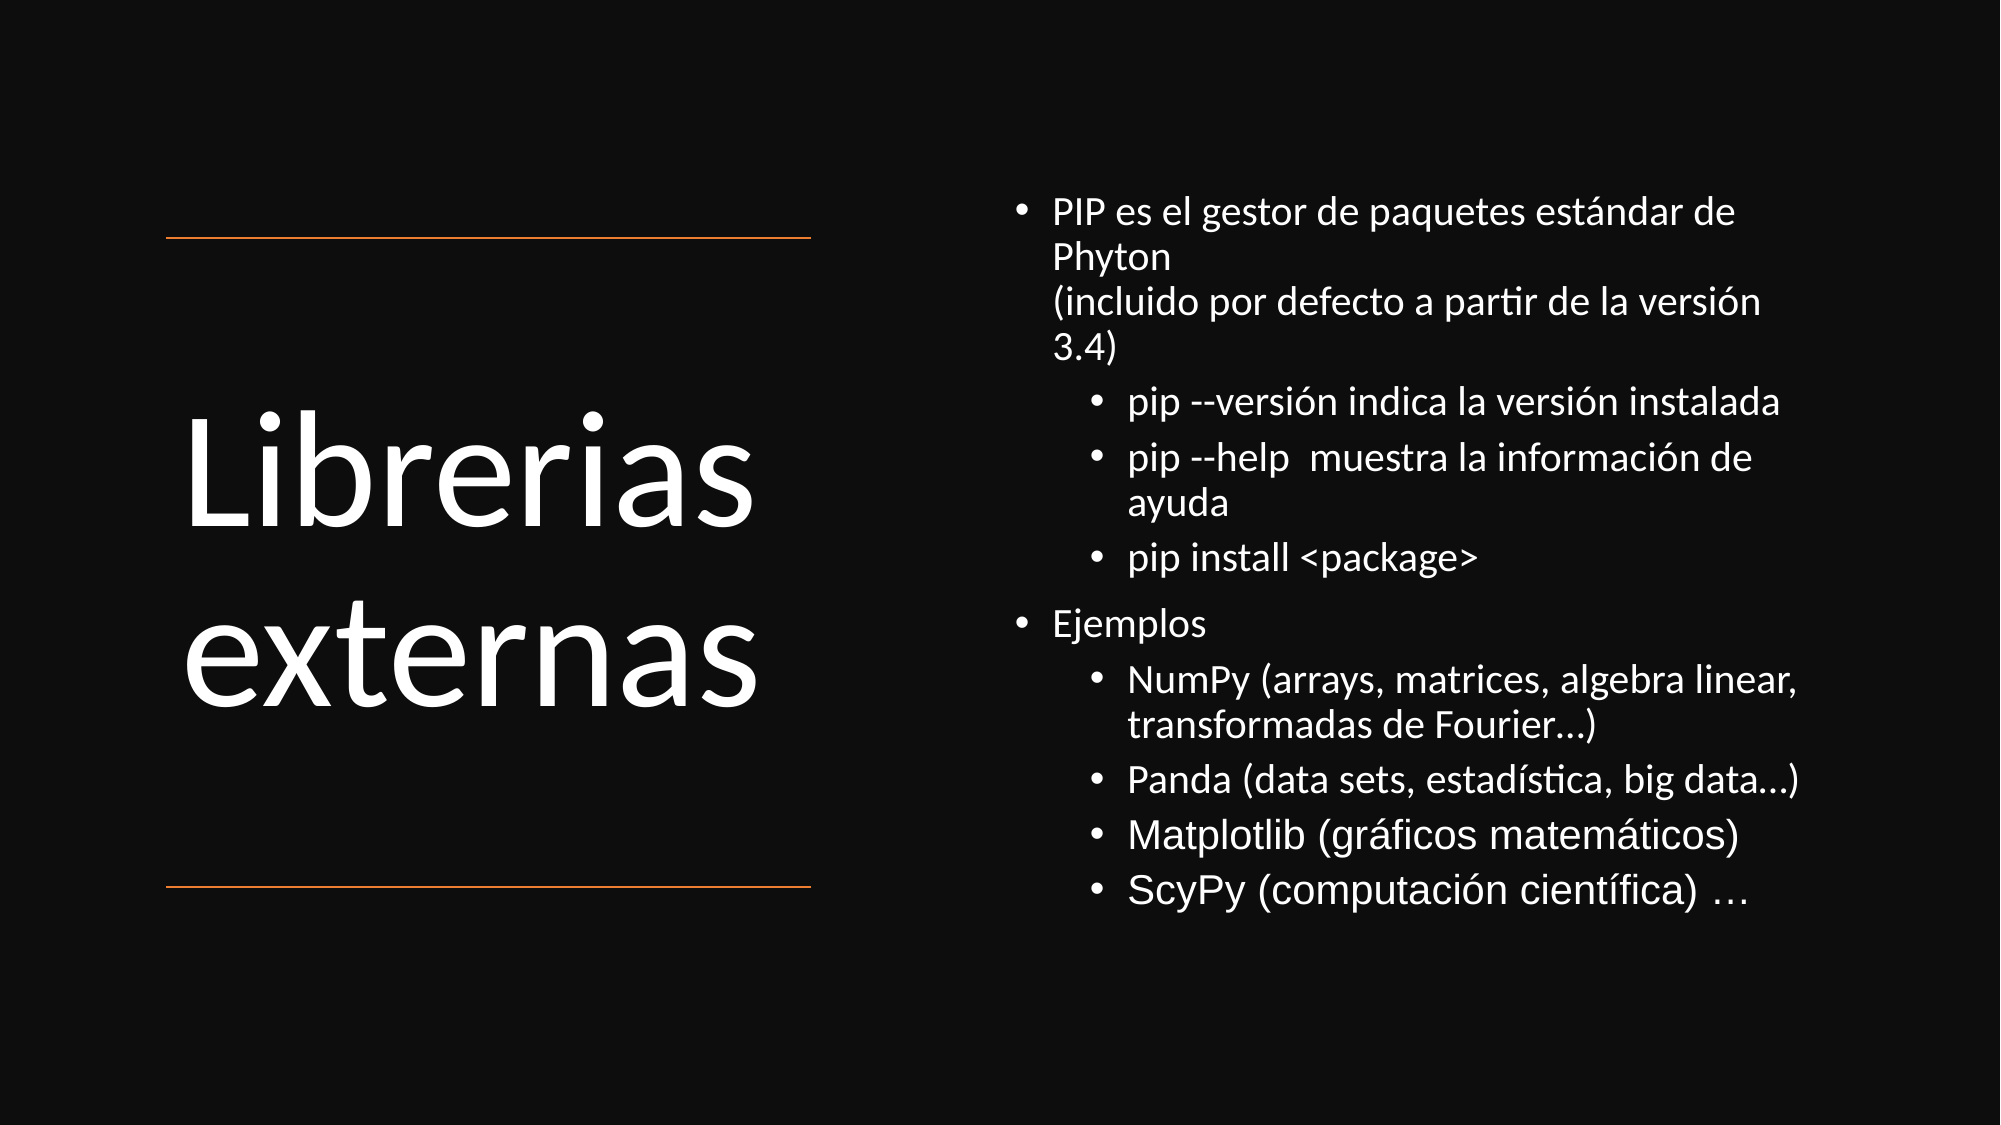

PIP es el gestor de paquetes estándar de Phyton
(incluido por defecto a partir de la versión 3.4)
pip --versión indica la versión instalada
pip --help  muestra la información de ayuda
pip install <package>
Ejemplos
NumPy (arrays, matrices, algebra linear, transformadas de Fourier…)
Panda (data sets, estadística, big data…)
Matplotlib (gráficos matemáticos)
ScyPy (computación científica) …

# Librerias externas